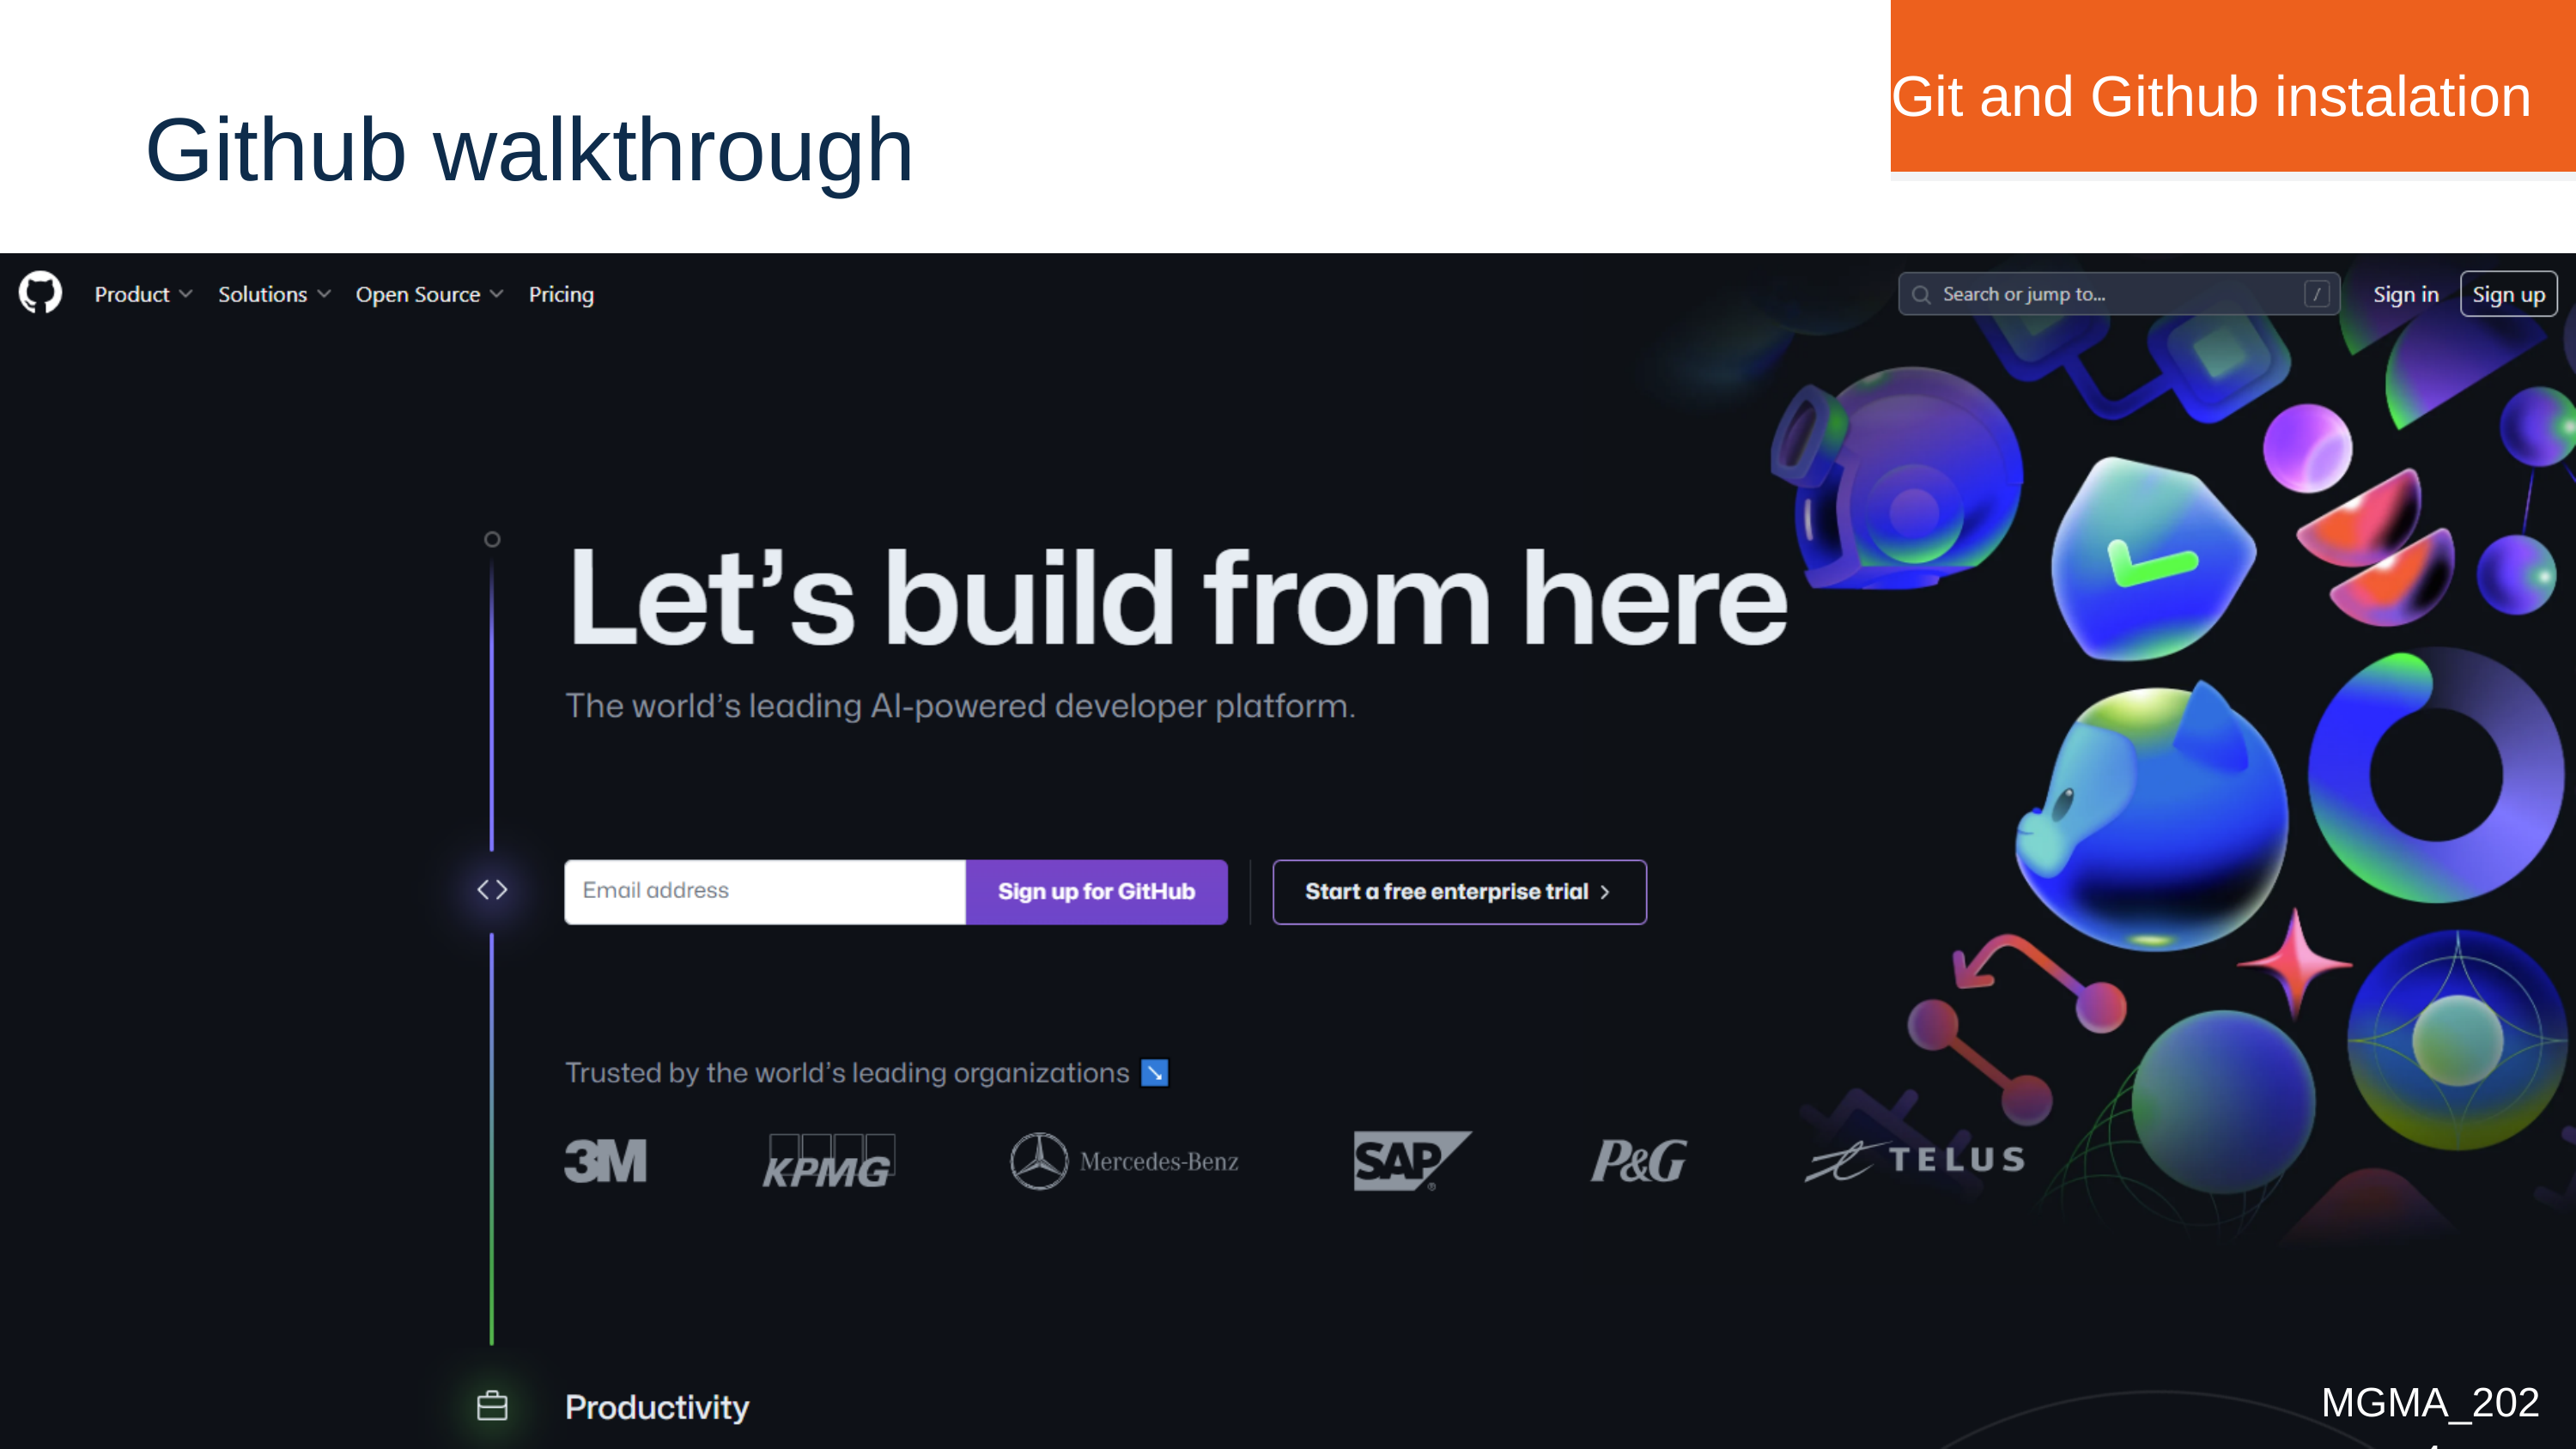

| Git and Github instalation |
| --- |
Github walkthrough

MGMA_2024